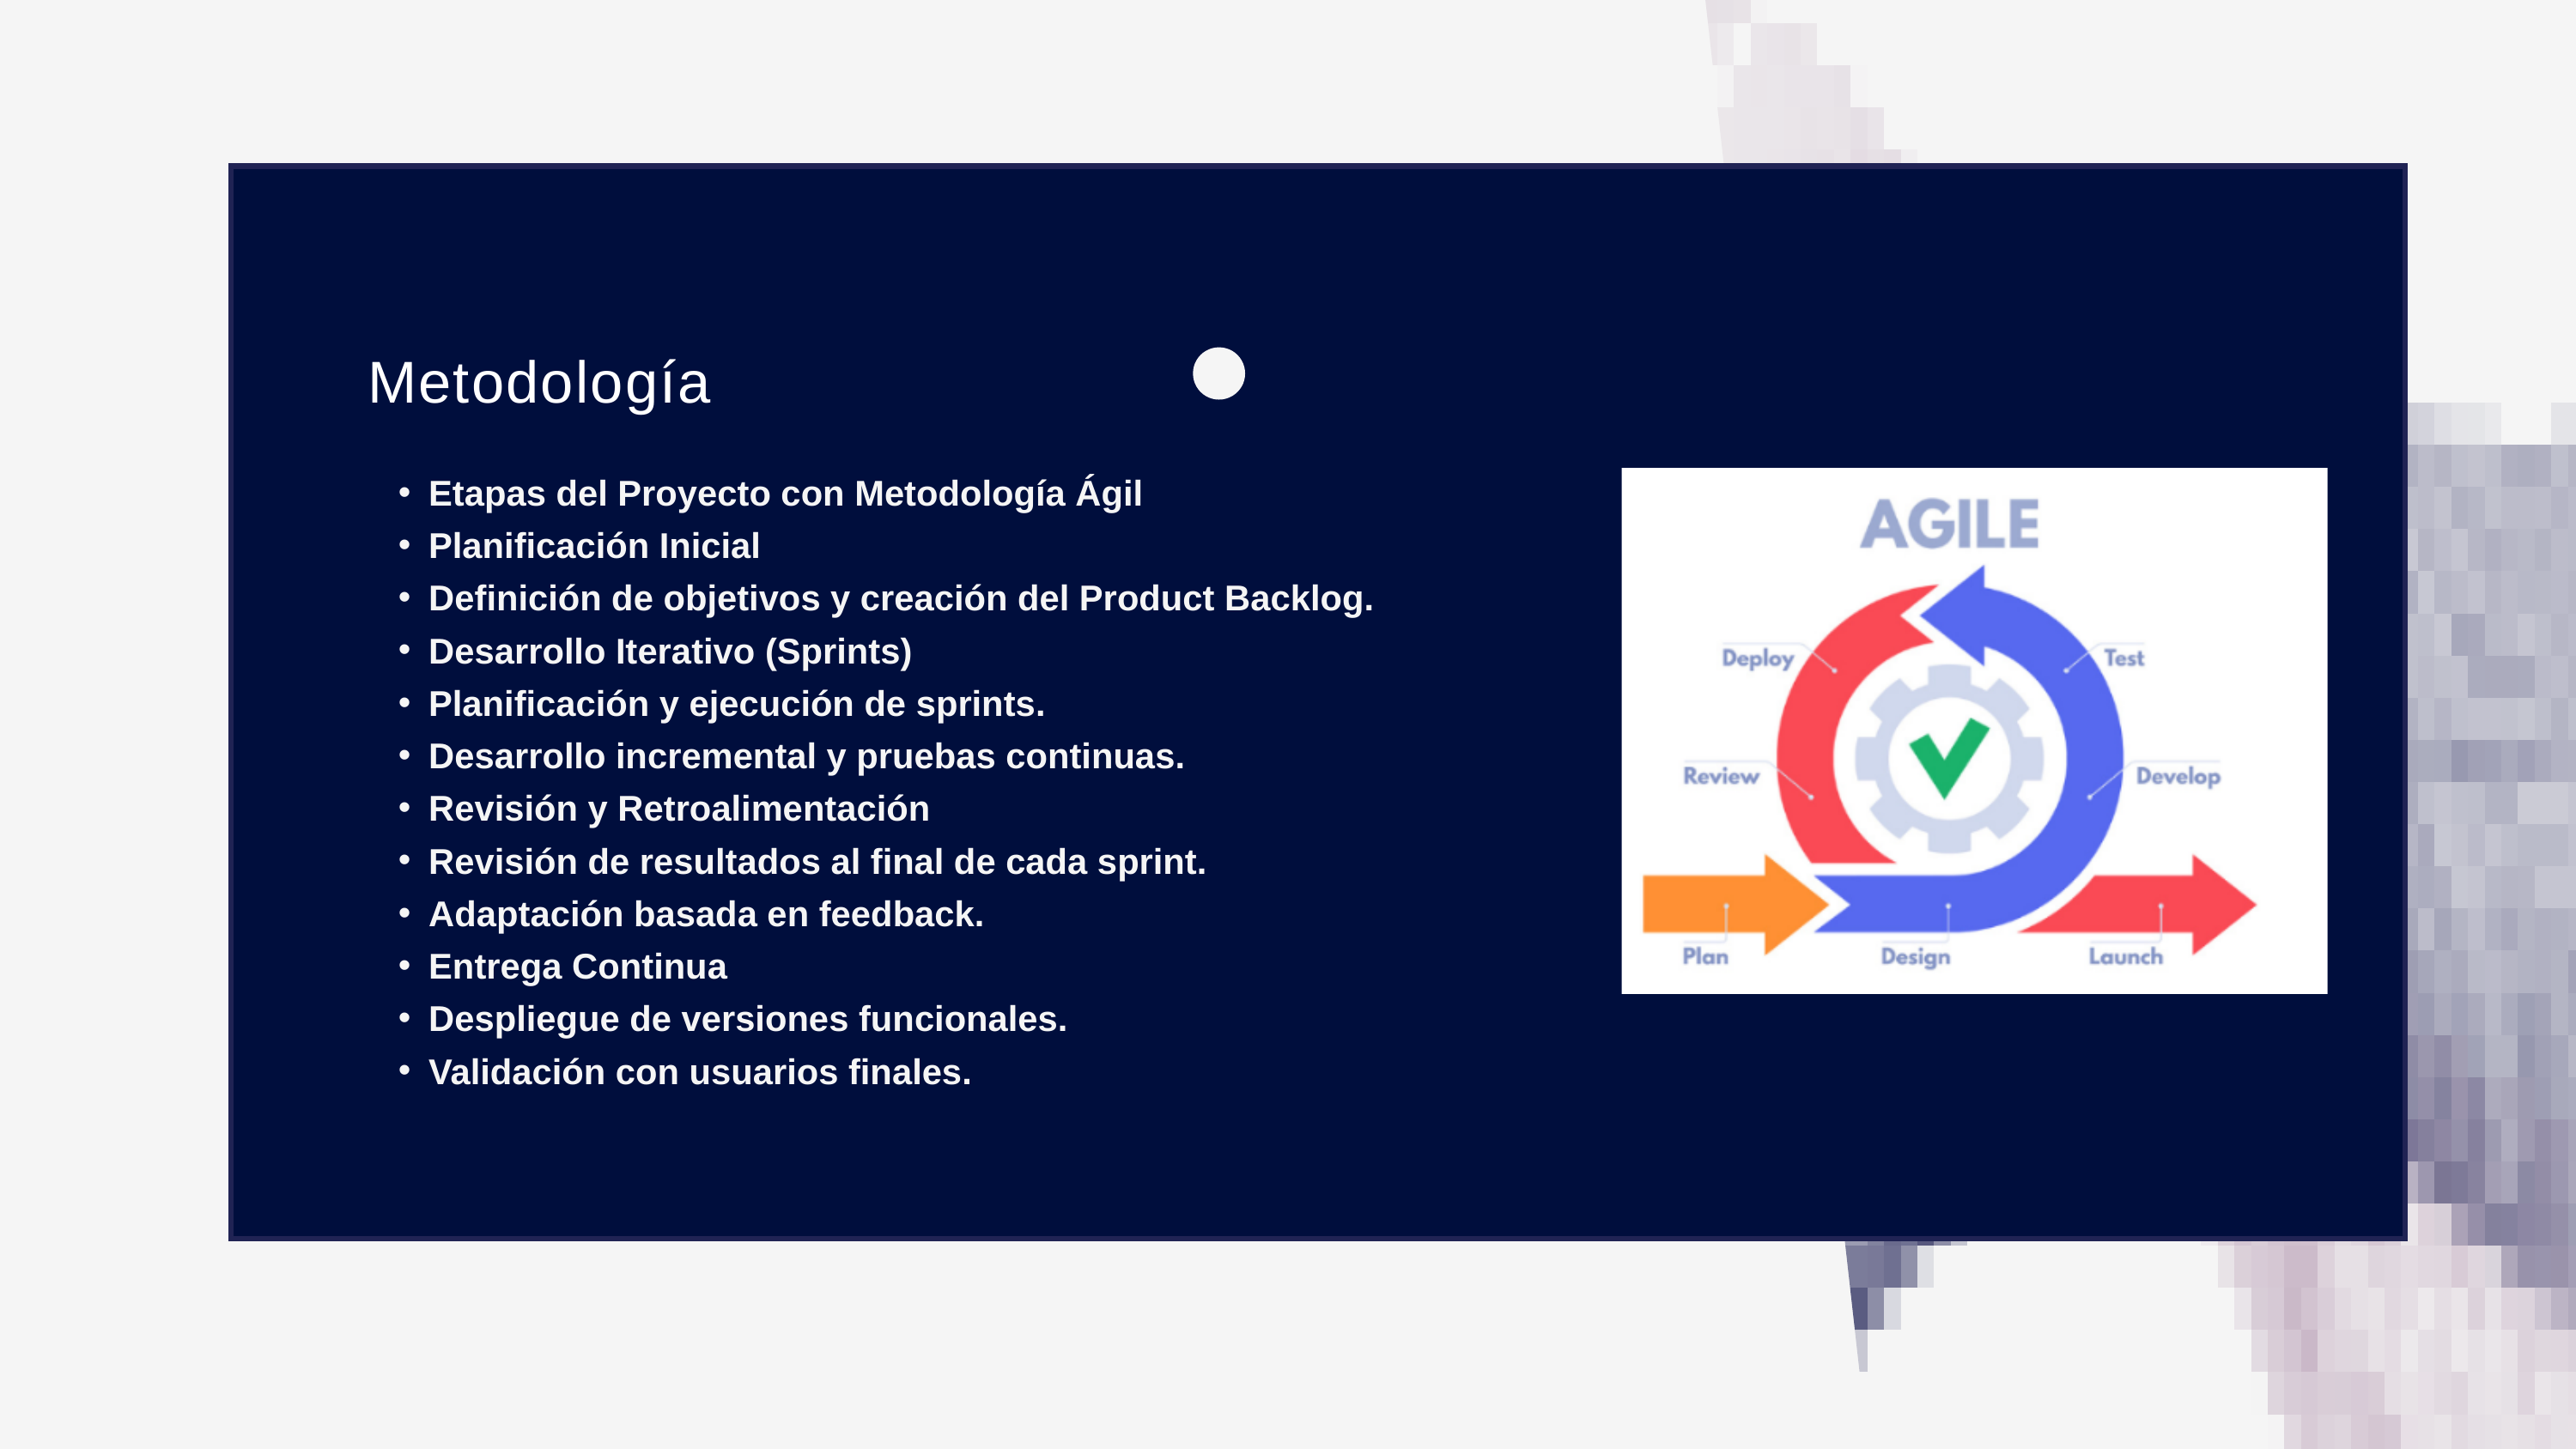

Metodología
Etapas del Proyecto con Metodología Ágil
Planificación Inicial
Definición de objetivos y creación del Product Backlog.
Desarrollo Iterativo (Sprints)
Planificación y ejecución de sprints.
Desarrollo incremental y pruebas continuas.
Revisión y Retroalimentación
Revisión de resultados al final de cada sprint.
Adaptación basada en feedback.
Entrega Continua
Despliegue de versiones funcionales.
Validación con usuarios finales.